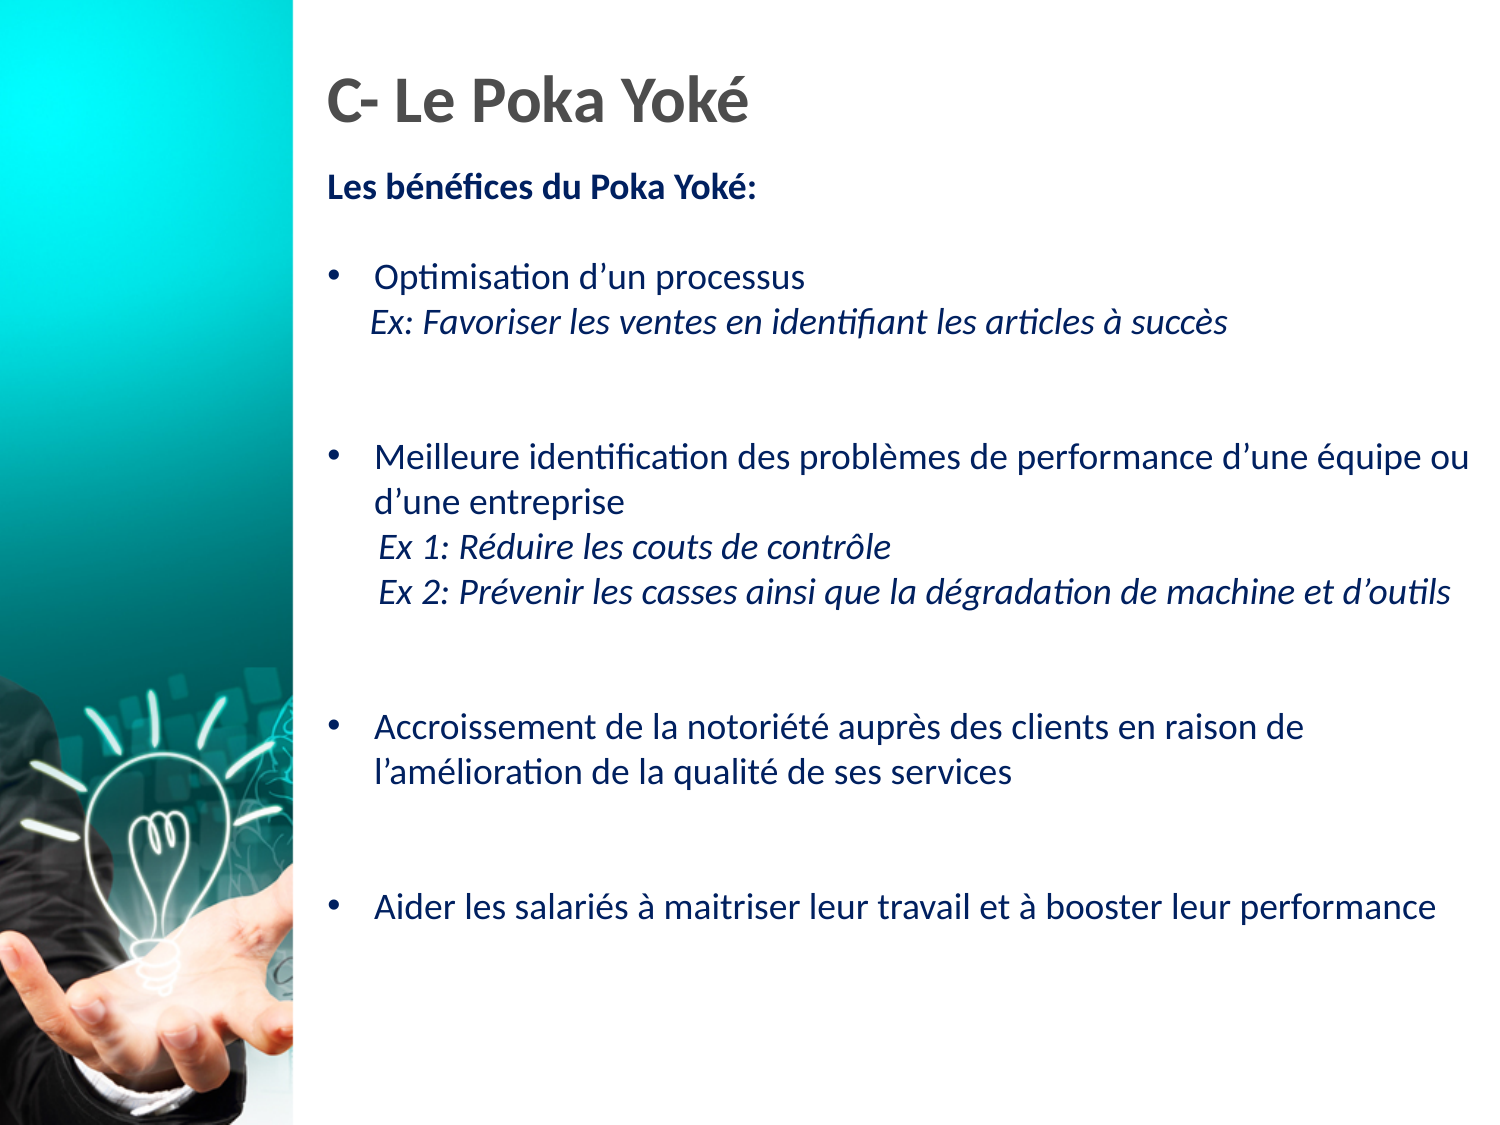

# C- Le Poka Yoké
Les bénéfices du Poka Yoké:

Optimisation d’un processus
     Ex: Favoriser les ventes en identifiant les articles à succès

Meilleure identification des problèmes de performance d’une équipe ou d’une entreprise
      Ex 1: Réduire les couts de contrôle
      Ex 2: Prévenir les casses ainsi que la dégradation de machine et d’outils

Accroissement de la notoriété auprès des clients en raison de l’amélioration de la qualité de ses services

Aider les salariés à maitriser leur travail et à booster leur performance